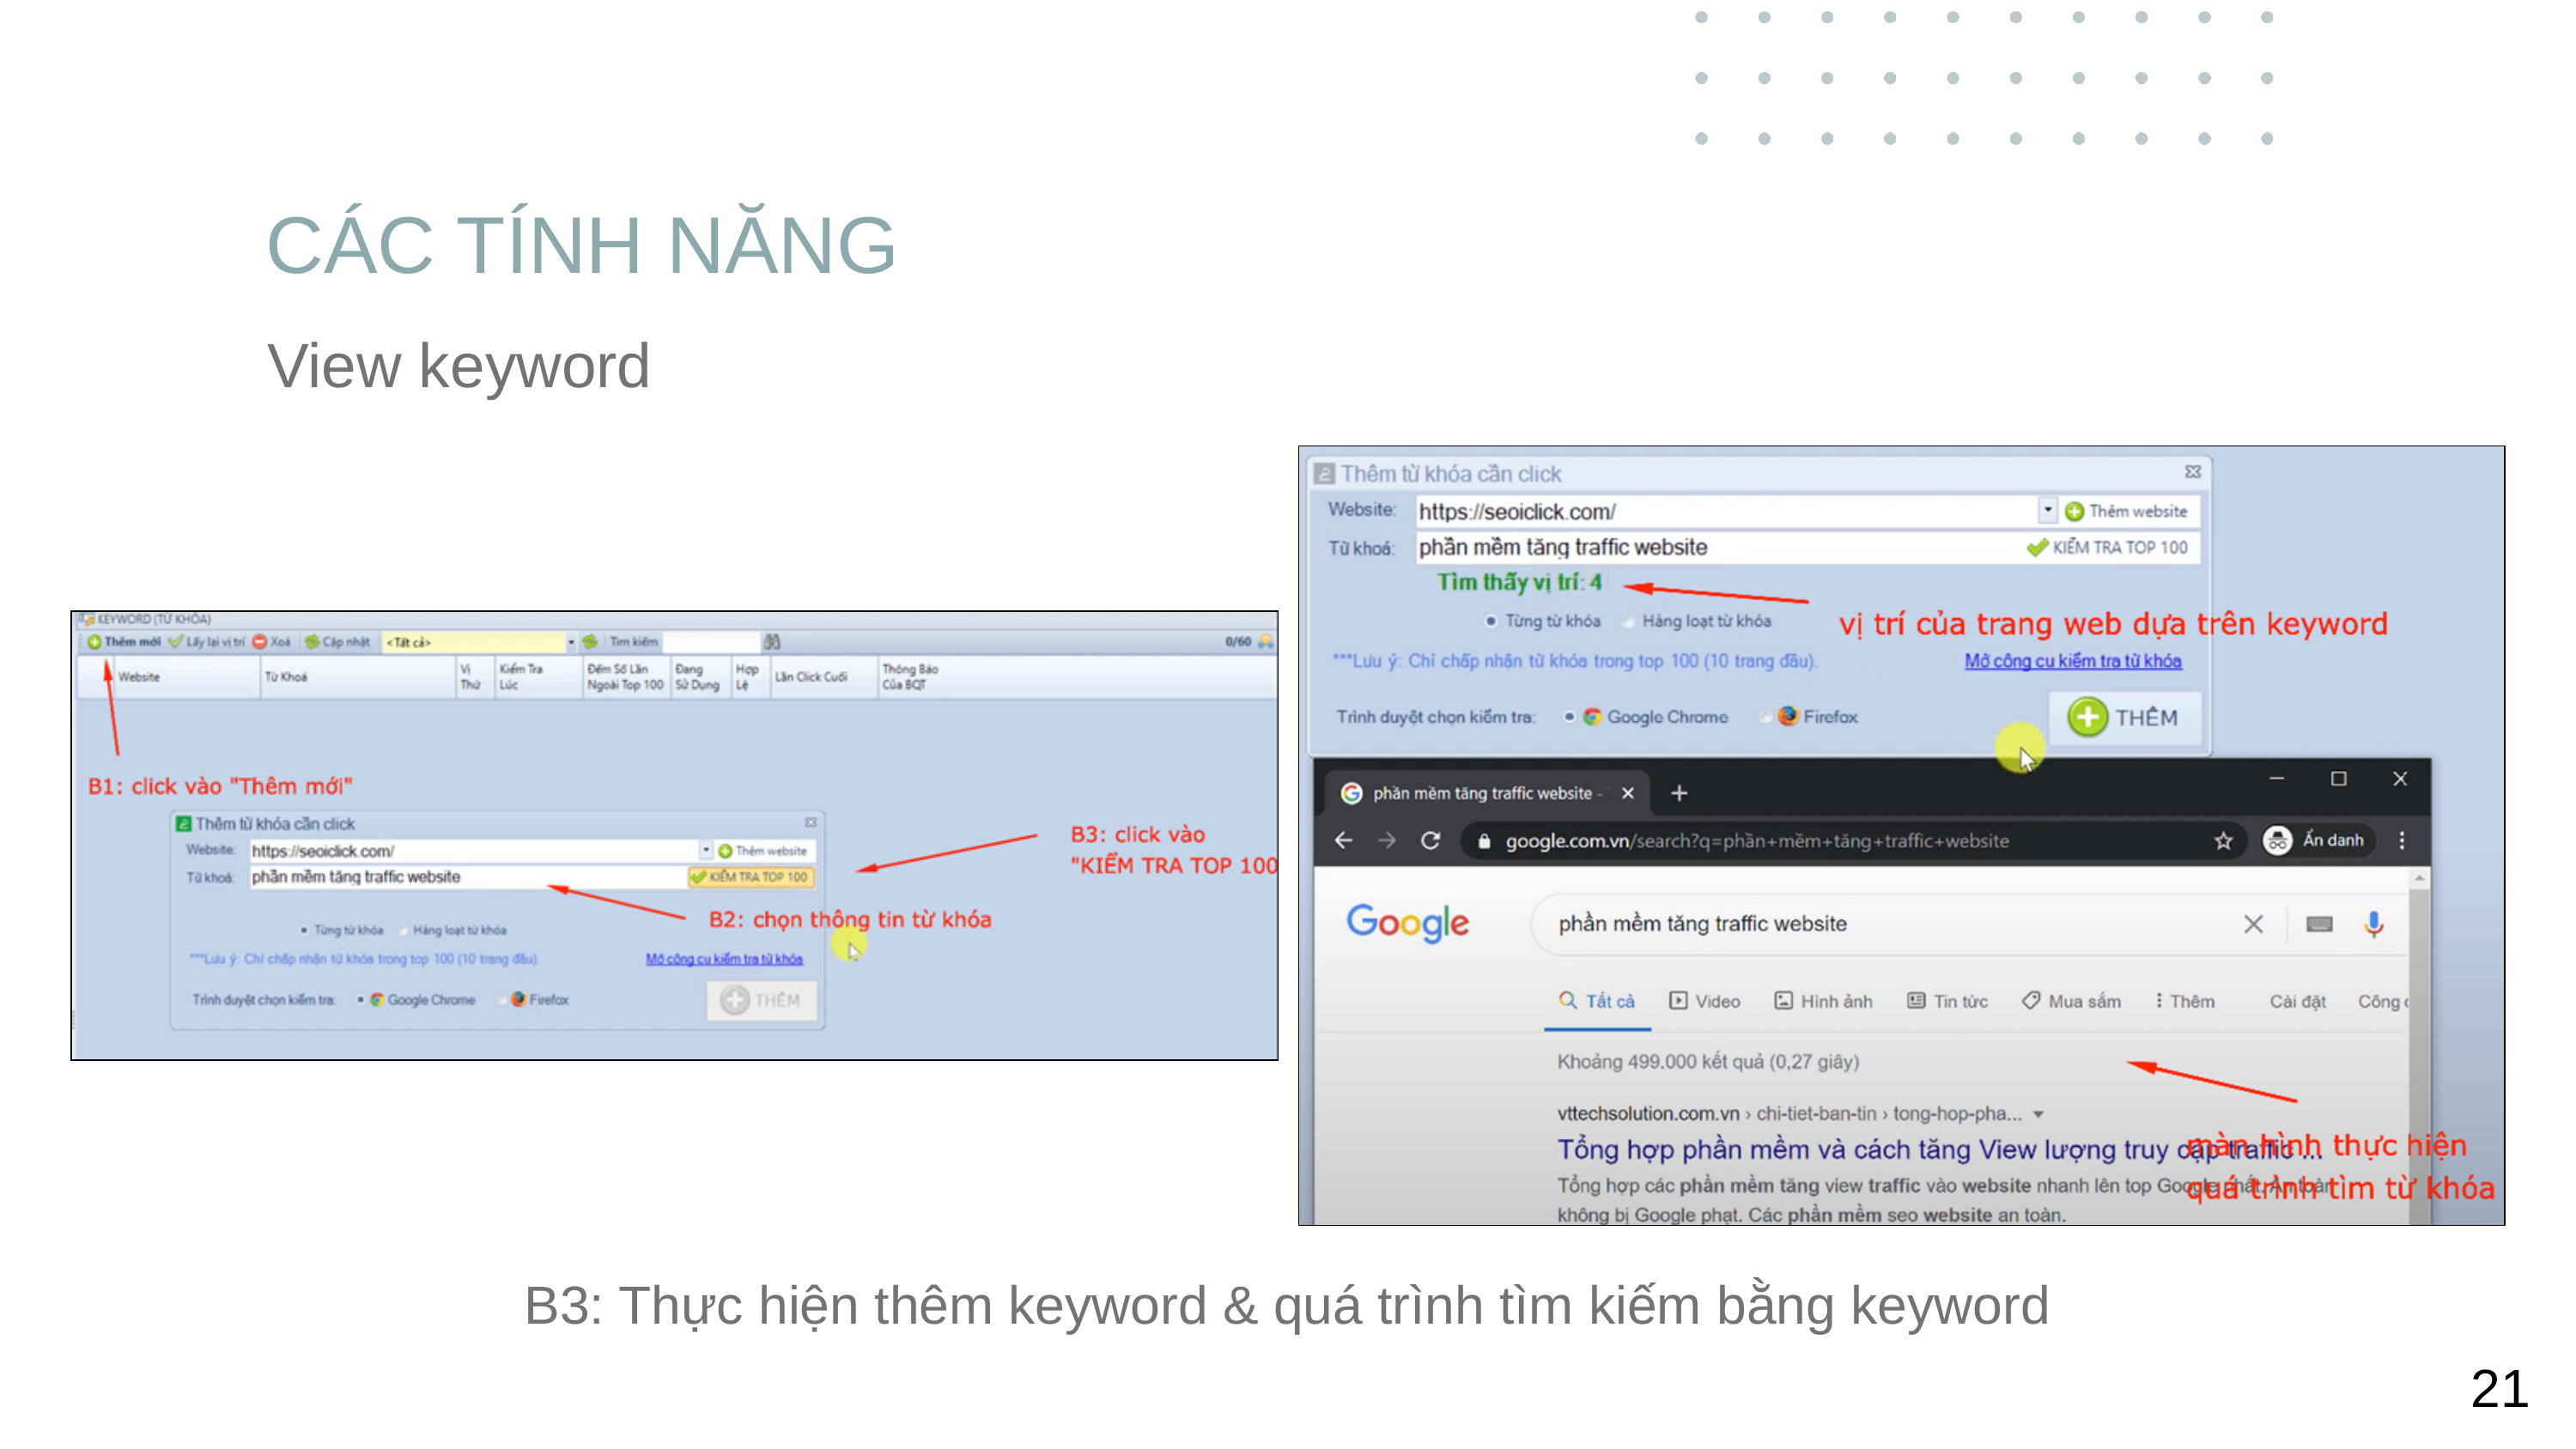

CÁC TÍNH NĂNG
View keyword

B3: Thực hiện thêm keyword & quá trình tìm kiếm bằng keyword
21